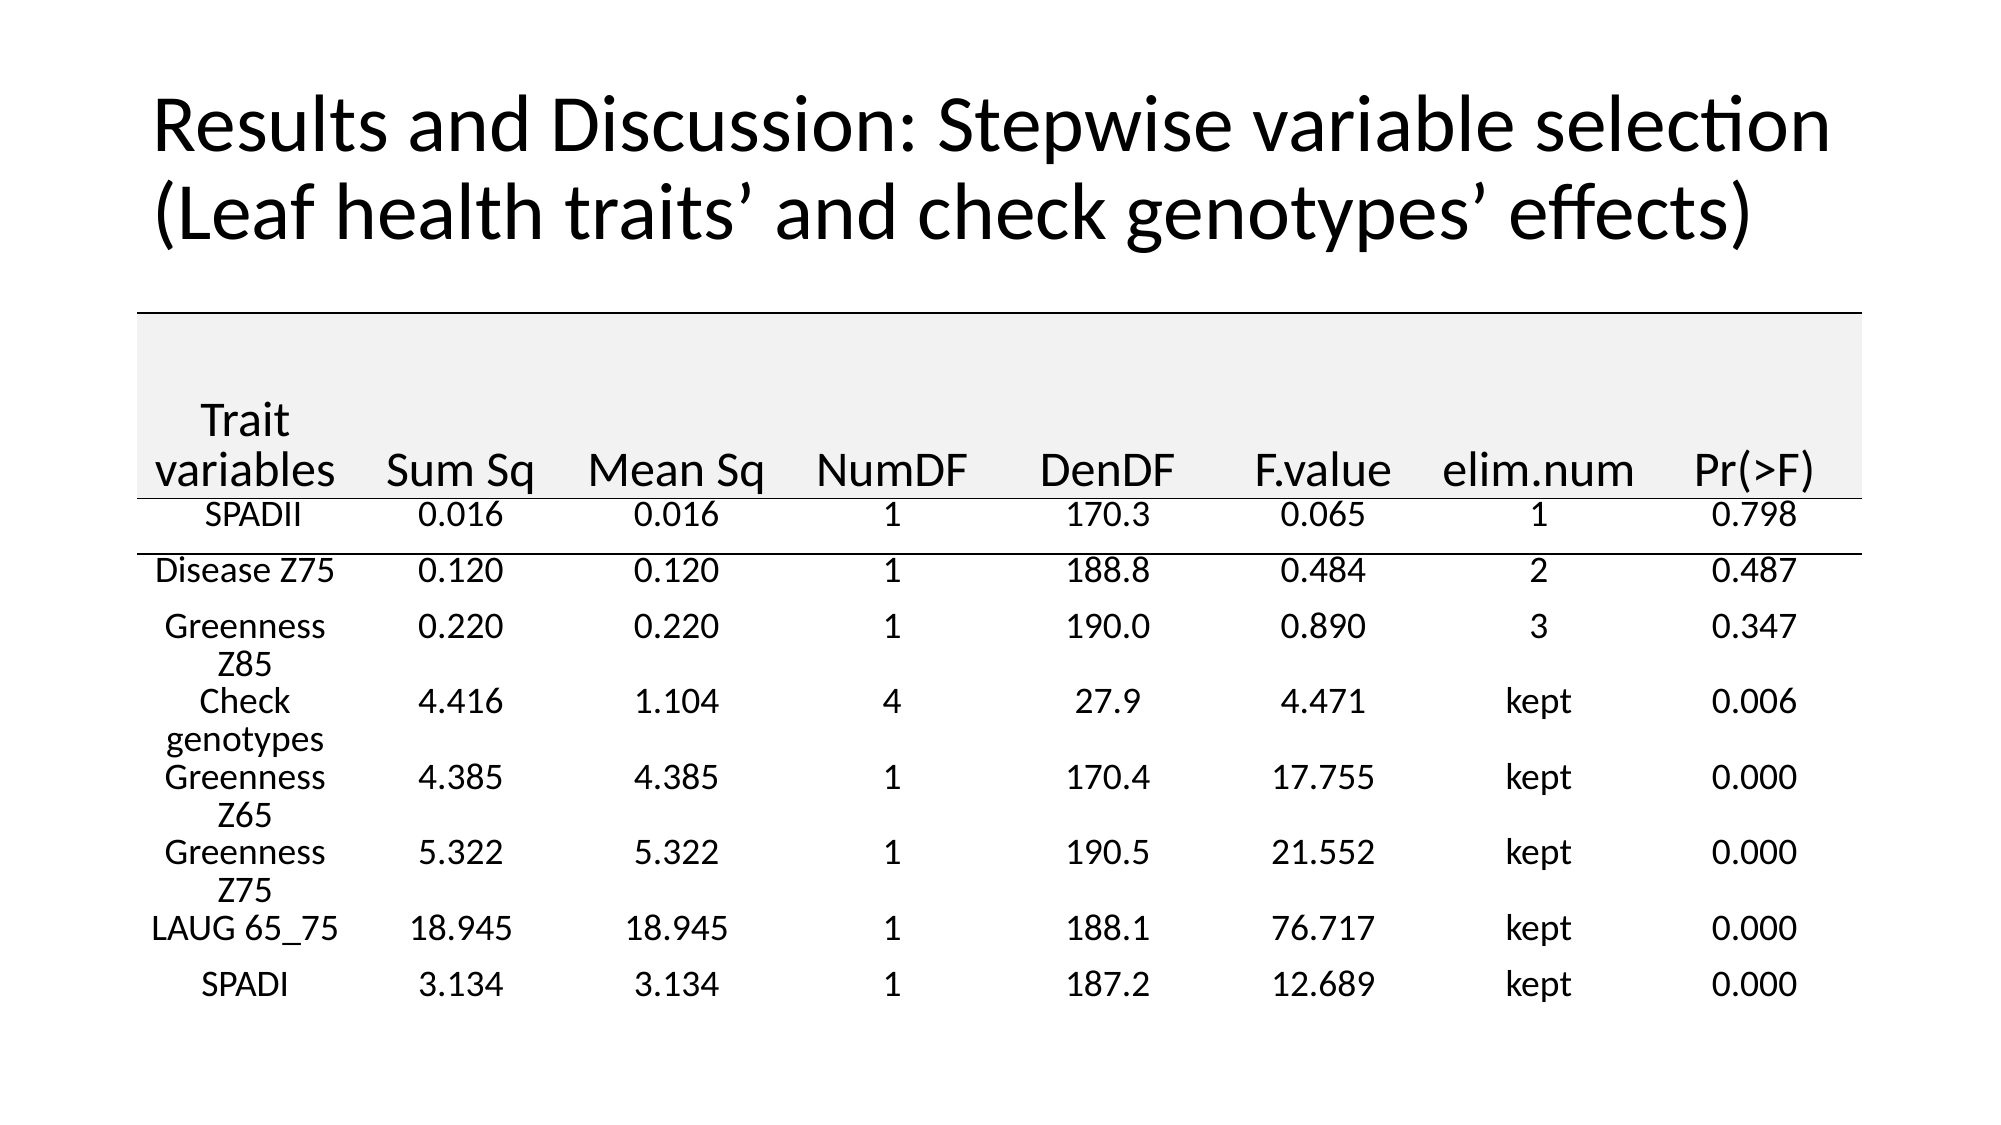

# Results and Discussion: Stepwise variable selection (Leaf health traits’ and check genotypes’ effects)
| Trait variables | Sum Sq | Mean Sq | NumDF | DenDF | F.value | elim.num | Pr(>F) |
| --- | --- | --- | --- | --- | --- | --- | --- |
| SPADII | 0.016 | 0.016 | 1 | 170.3 | 0.065 | 1 | 0.798 |
| Disease Z75 | 0.120 | 0.120 | 1 | 188.8 | 0.484 | 2 | 0.487 |
| Greenness Z85 | 0.220 | 0.220 | 1 | 190.0 | 0.890 | 3 | 0.347 |
| Check genotypes | 4.416 | 1.104 | 4 | 27.9 | 4.471 | kept | 0.006 |
| Greenness Z65 | 4.385 | 4.385 | 1 | 170.4 | 17.755 | kept | 0.000 |
| Greenness Z75 | 5.322 | 5.322 | 1 | 190.5 | 21.552 | kept | 0.000 |
| LAUG 65\_75 | 18.945 | 18.945 | 1 | 188.1 | 76.717 | kept | 0.000 |
| SPADI | 3.134 | 3.134 | 1 | 187.2 | 12.689 | kept | 0.000 |